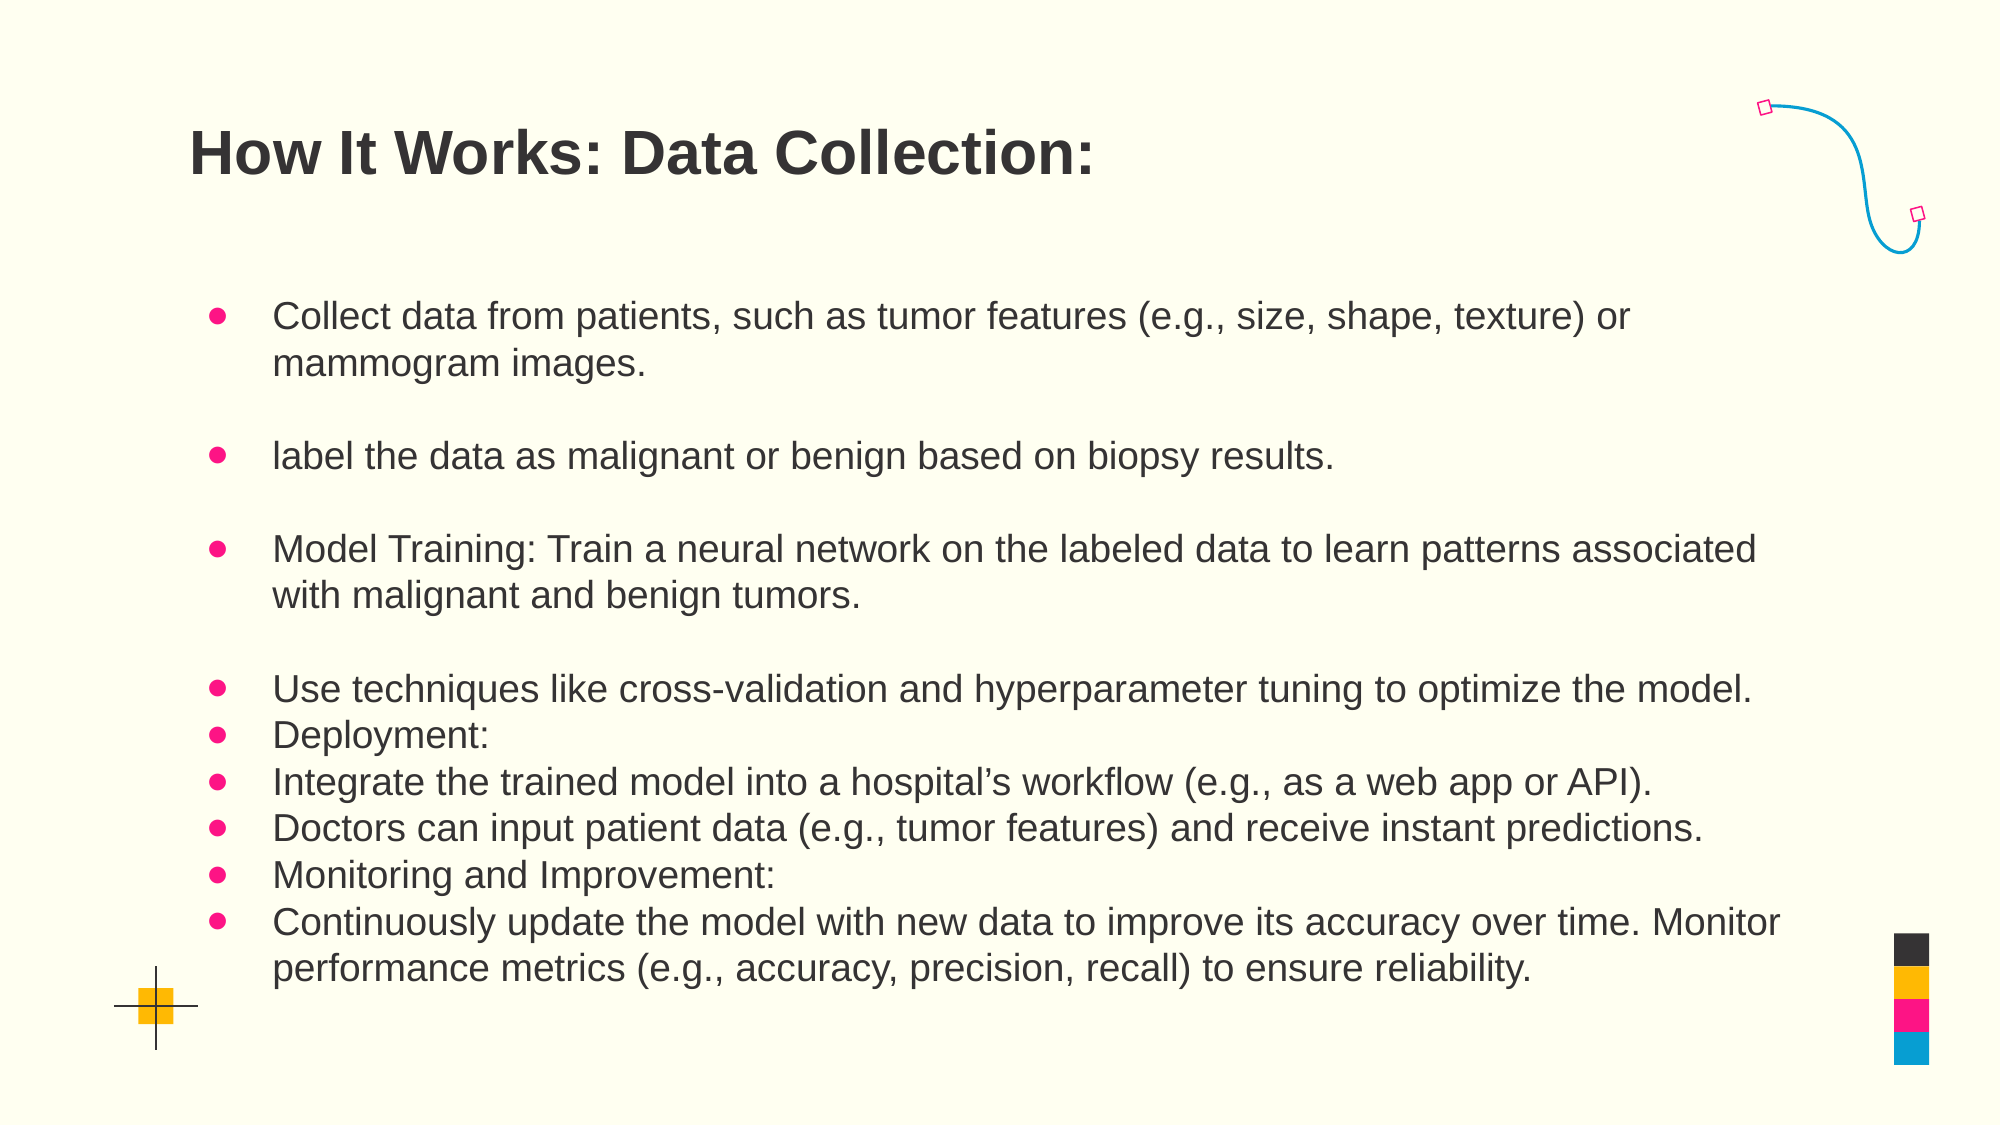

# How It Works: Data Collection:
Collect data from patients, such as tumor features (e.g., size, shape, texture) or mammogram images.

label the data as malignant or benign based on biopsy results.

Model Training: Train a neural network on the labeled data to learn patterns associated with malignant and benign tumors.

Use techniques like cross-validation and hyperparameter tuning to optimize the model.
Deployment:
Integrate the trained model into a hospital’s workflow (e.g., as a web app or API).
Doctors can input patient data (e.g., tumor features) and receive instant predictions.
Monitoring and Improvement:
Continuously update the model with new data to improve its accuracy over time. Monitor performance metrics (e.g., accuracy, precision, recall) to ensure reliability.